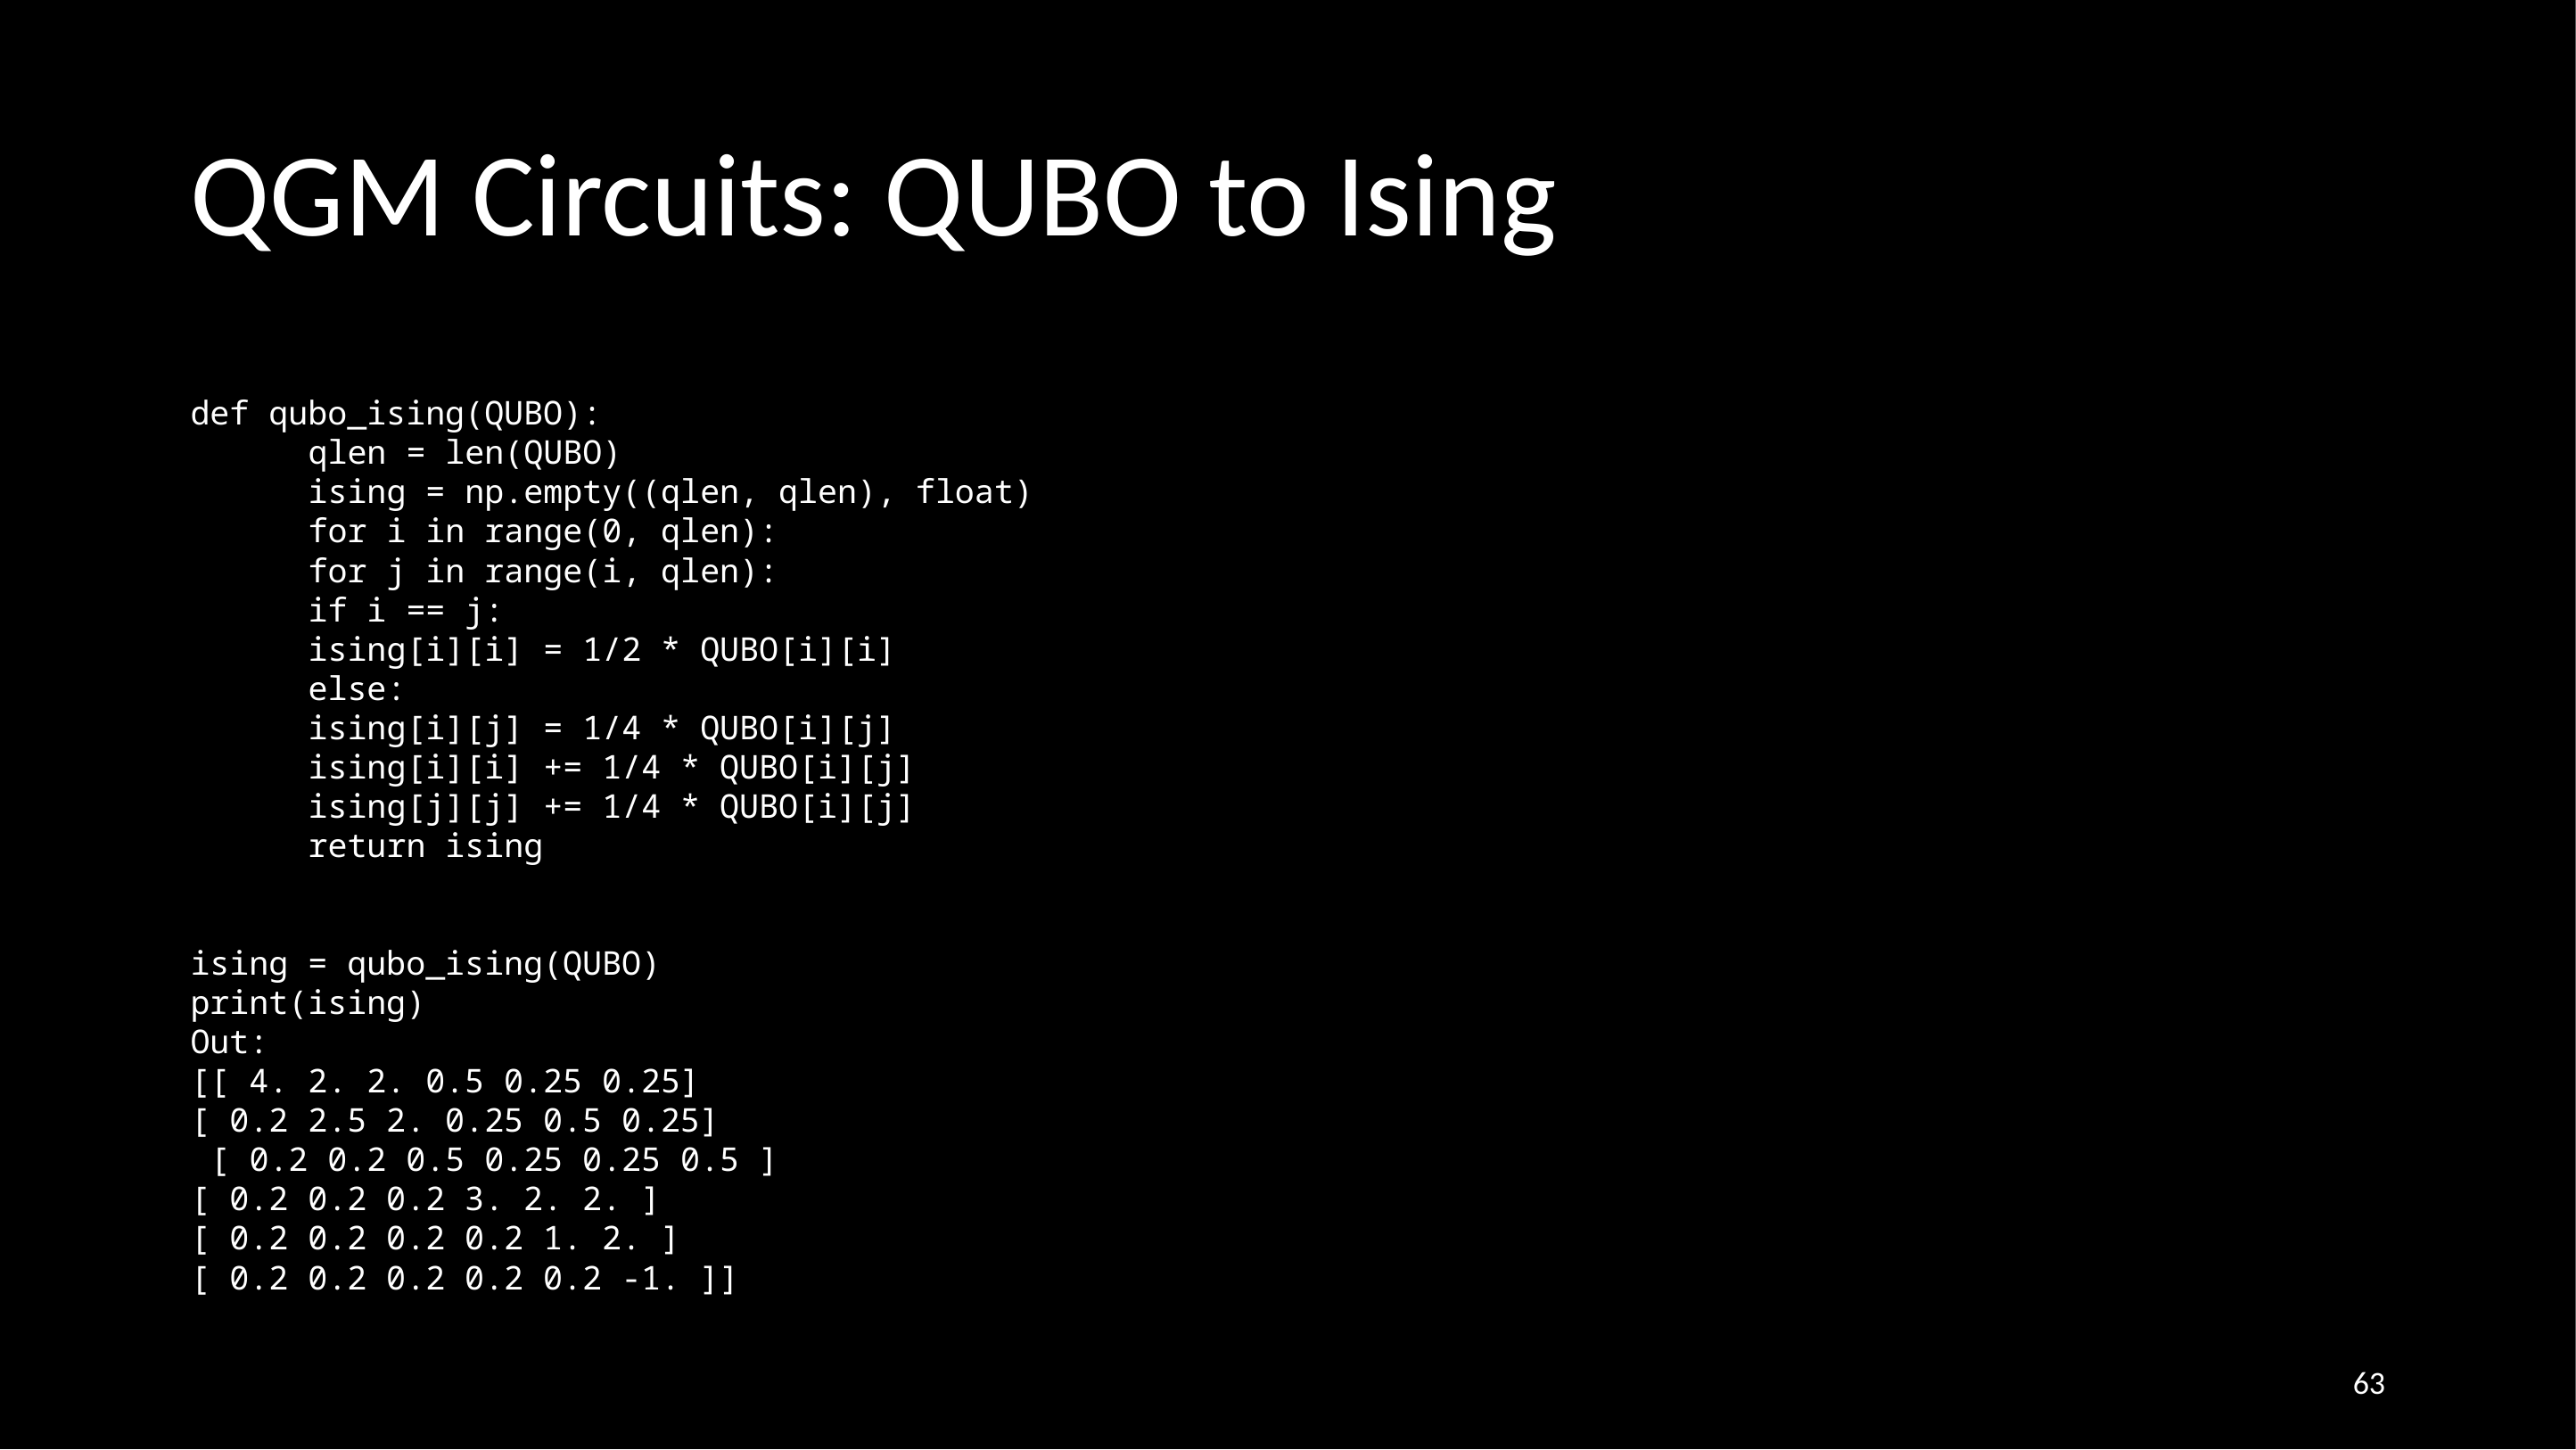

# QGM Circuits: QUBO to Ising
def qubo_ising(QUBO):
	qlen = len(QUBO)
	ising = np.empty((qlen, qlen), float)
 		for i in range(0, qlen):
			for j in range(i, qlen):
				if i == j:
					ising[i][i] = 1/2 * QUBO[i][i]
				else:
					ising[i][j] = 1/4 * QUBO[i][j]
					ising[i][i] += 1/4 * QUBO[i][j]
					ising[j][j] += 1/4 * QUBO[i][j]
	return ising

ising = qubo_ising(QUBO)
print(ising)
Out:
[[ 4. 2. 2. 0.5 0.25 0.25]
[ 0.2 2.5 2. 0.25 0.5 0.25]
 [ 0.2 0.2 0.5 0.25 0.25 0.5 ]
[ 0.2 0.2 0.2 3. 2. 2. ]
[ 0.2 0.2 0.2 0.2 1. 2. ]
[ 0.2 0.2 0.2 0.2 0.2 -1. ]]
63